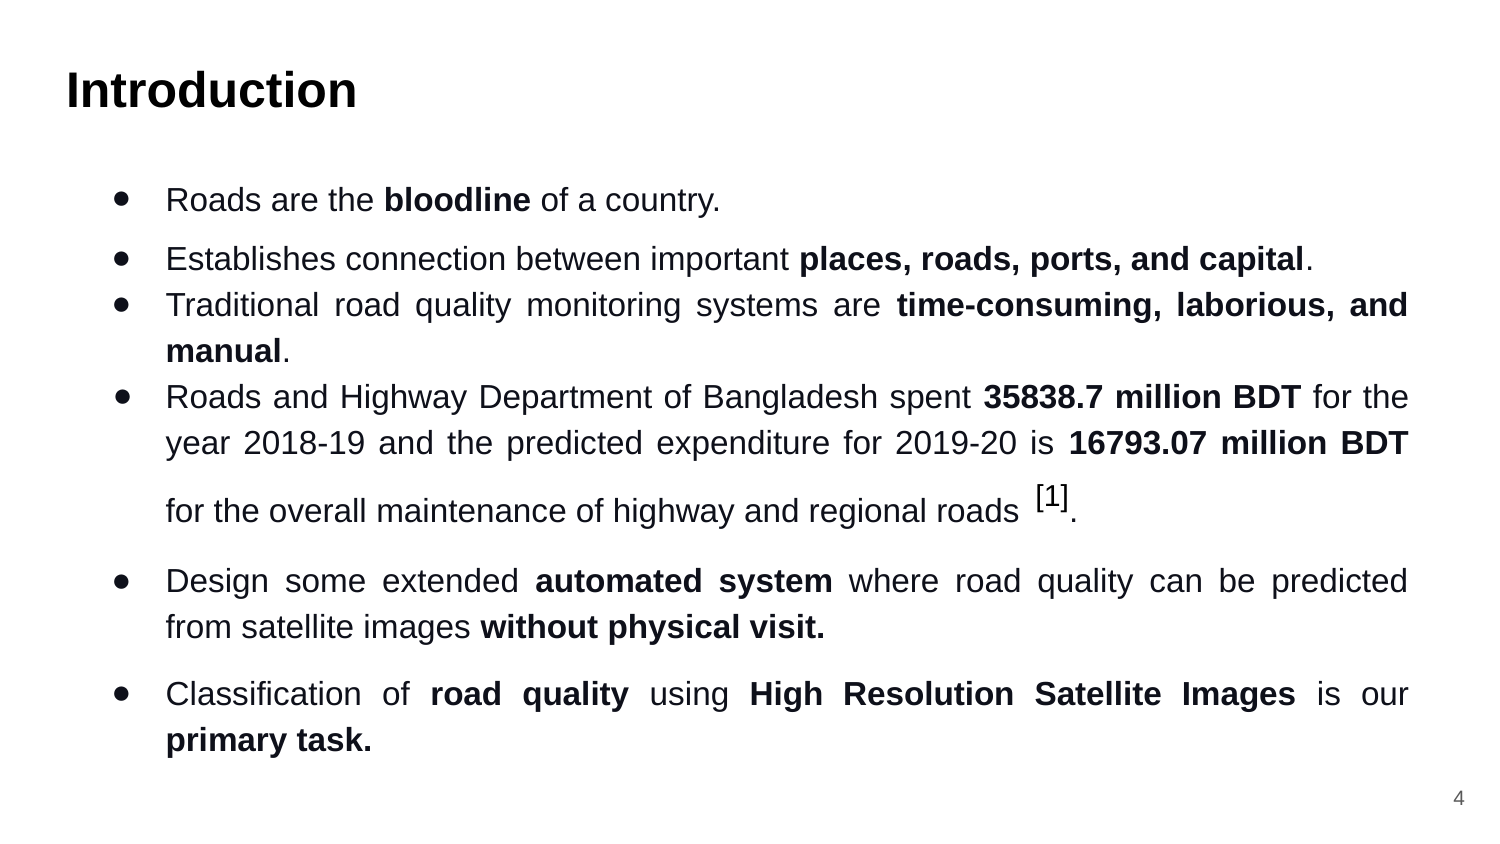

# Introduction

Roads are the bloodline of a country.
Establishes connection between important places, roads, ports, and capital.
Traditional road quality monitoring systems are time-consuming, laborious, and manual.
Roads and Highway Department of Bangladesh spent 35838.7 million BDT for the year 2018-19 and the predicted expenditure for 2019-20 is 16793.07 million BDT for the overall maintenance of highway and regional roads [1].
Design some extended automated system where road quality can be predicted from satellite images without physical visit.
Classification of road quality using High Resolution Satellite Images is our primary task.

4